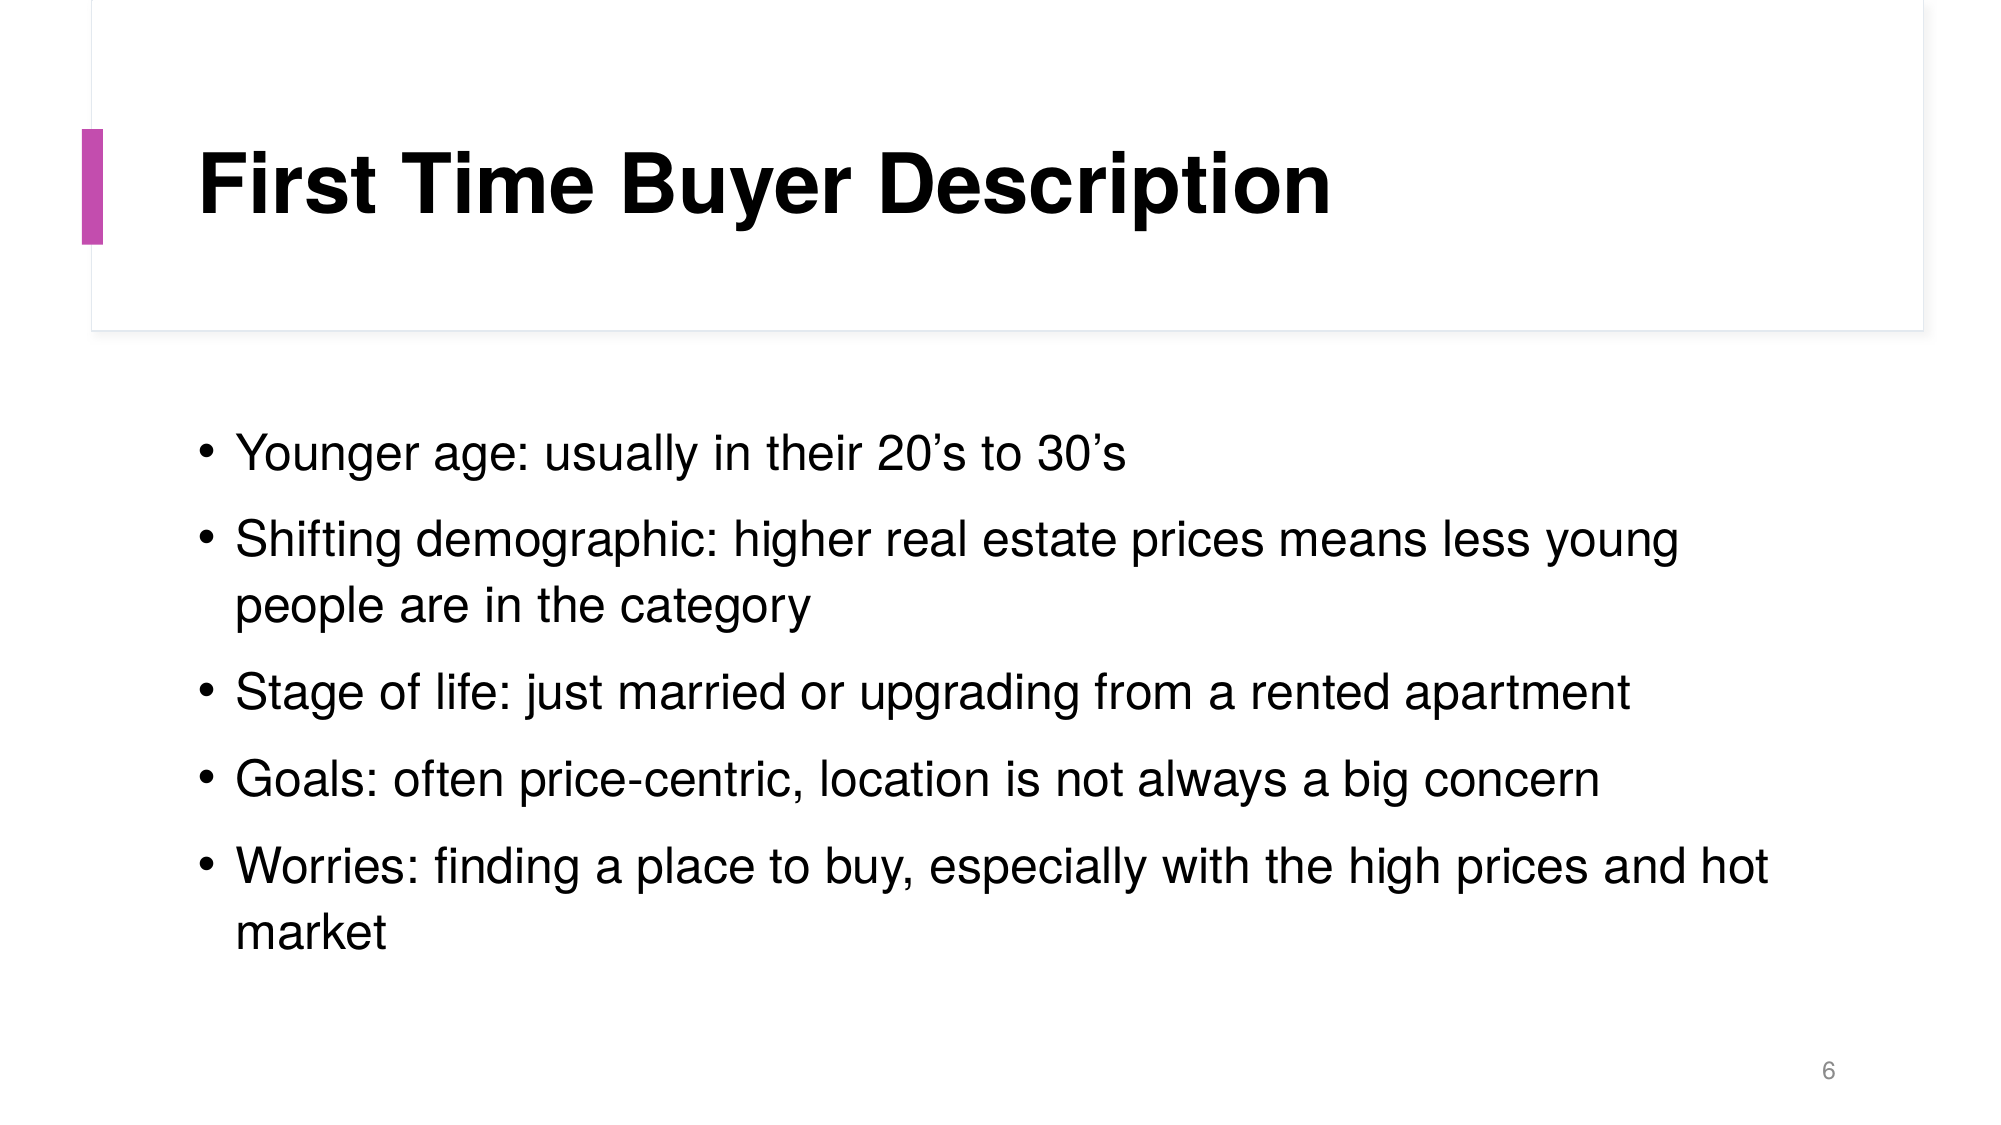

# First Time Buyer Description
Younger age: usually in their 20’s to 30’s
Shifting demographic: higher real estate prices means less young people are in the category
Stage of life: just married or upgrading from a rented apartment
Goals: often price-centric, location is not always a big concern
Worries: finding a place to buy, especially with the high prices and hot market

6